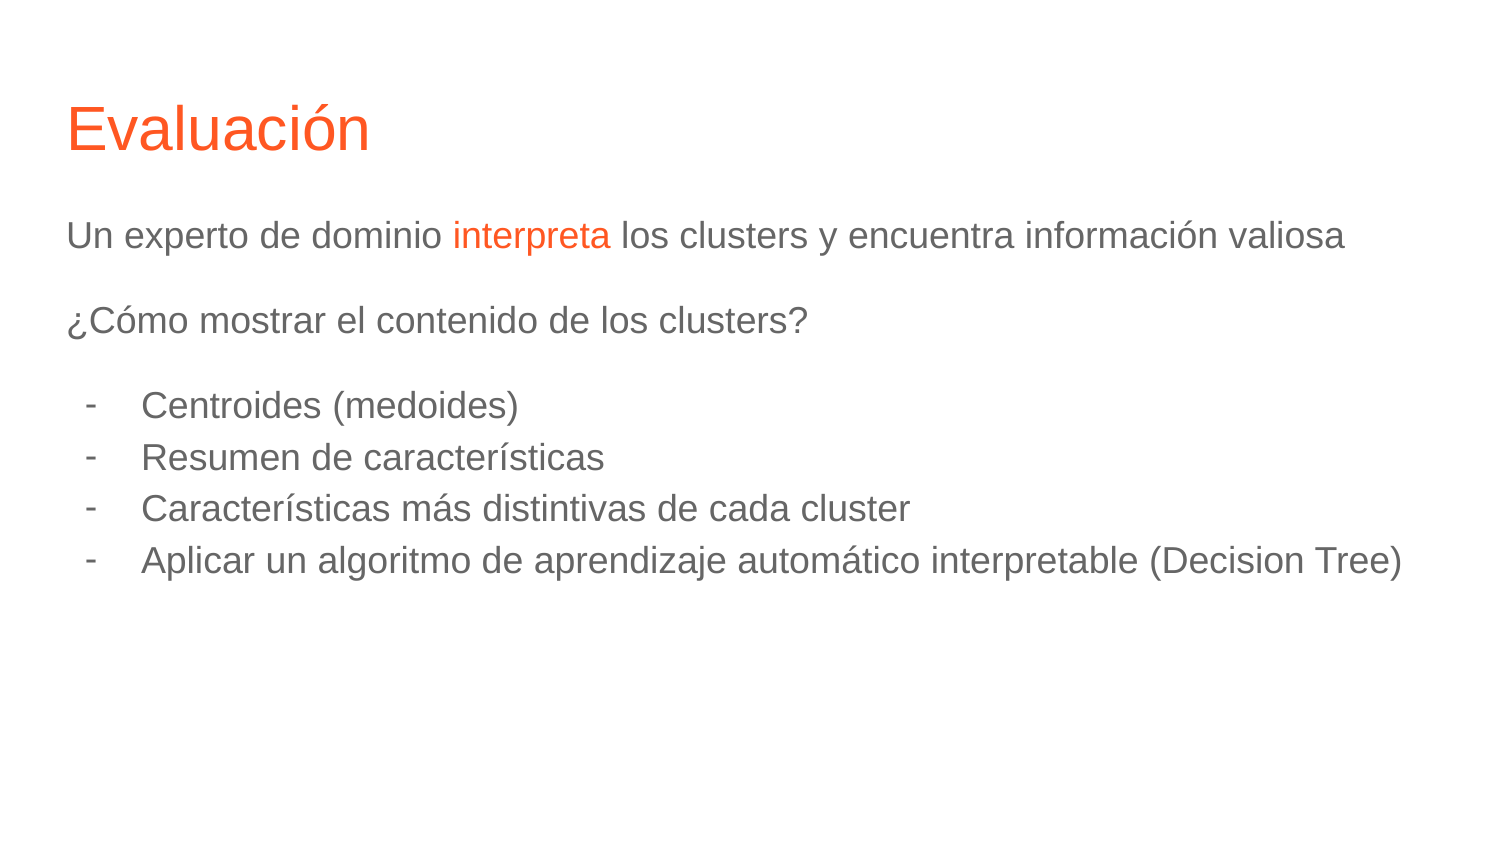

Evaluación
Un experto de dominio interpreta los clusters y encuentra información valiosa
¿Cómo mostrar el contenido de los clusters?
Centroides (medoides)
Resumen de características
Características más distintivas de cada cluster
Aplicar un algoritmo de aprendizaje automático interpretable (Decision Tree)